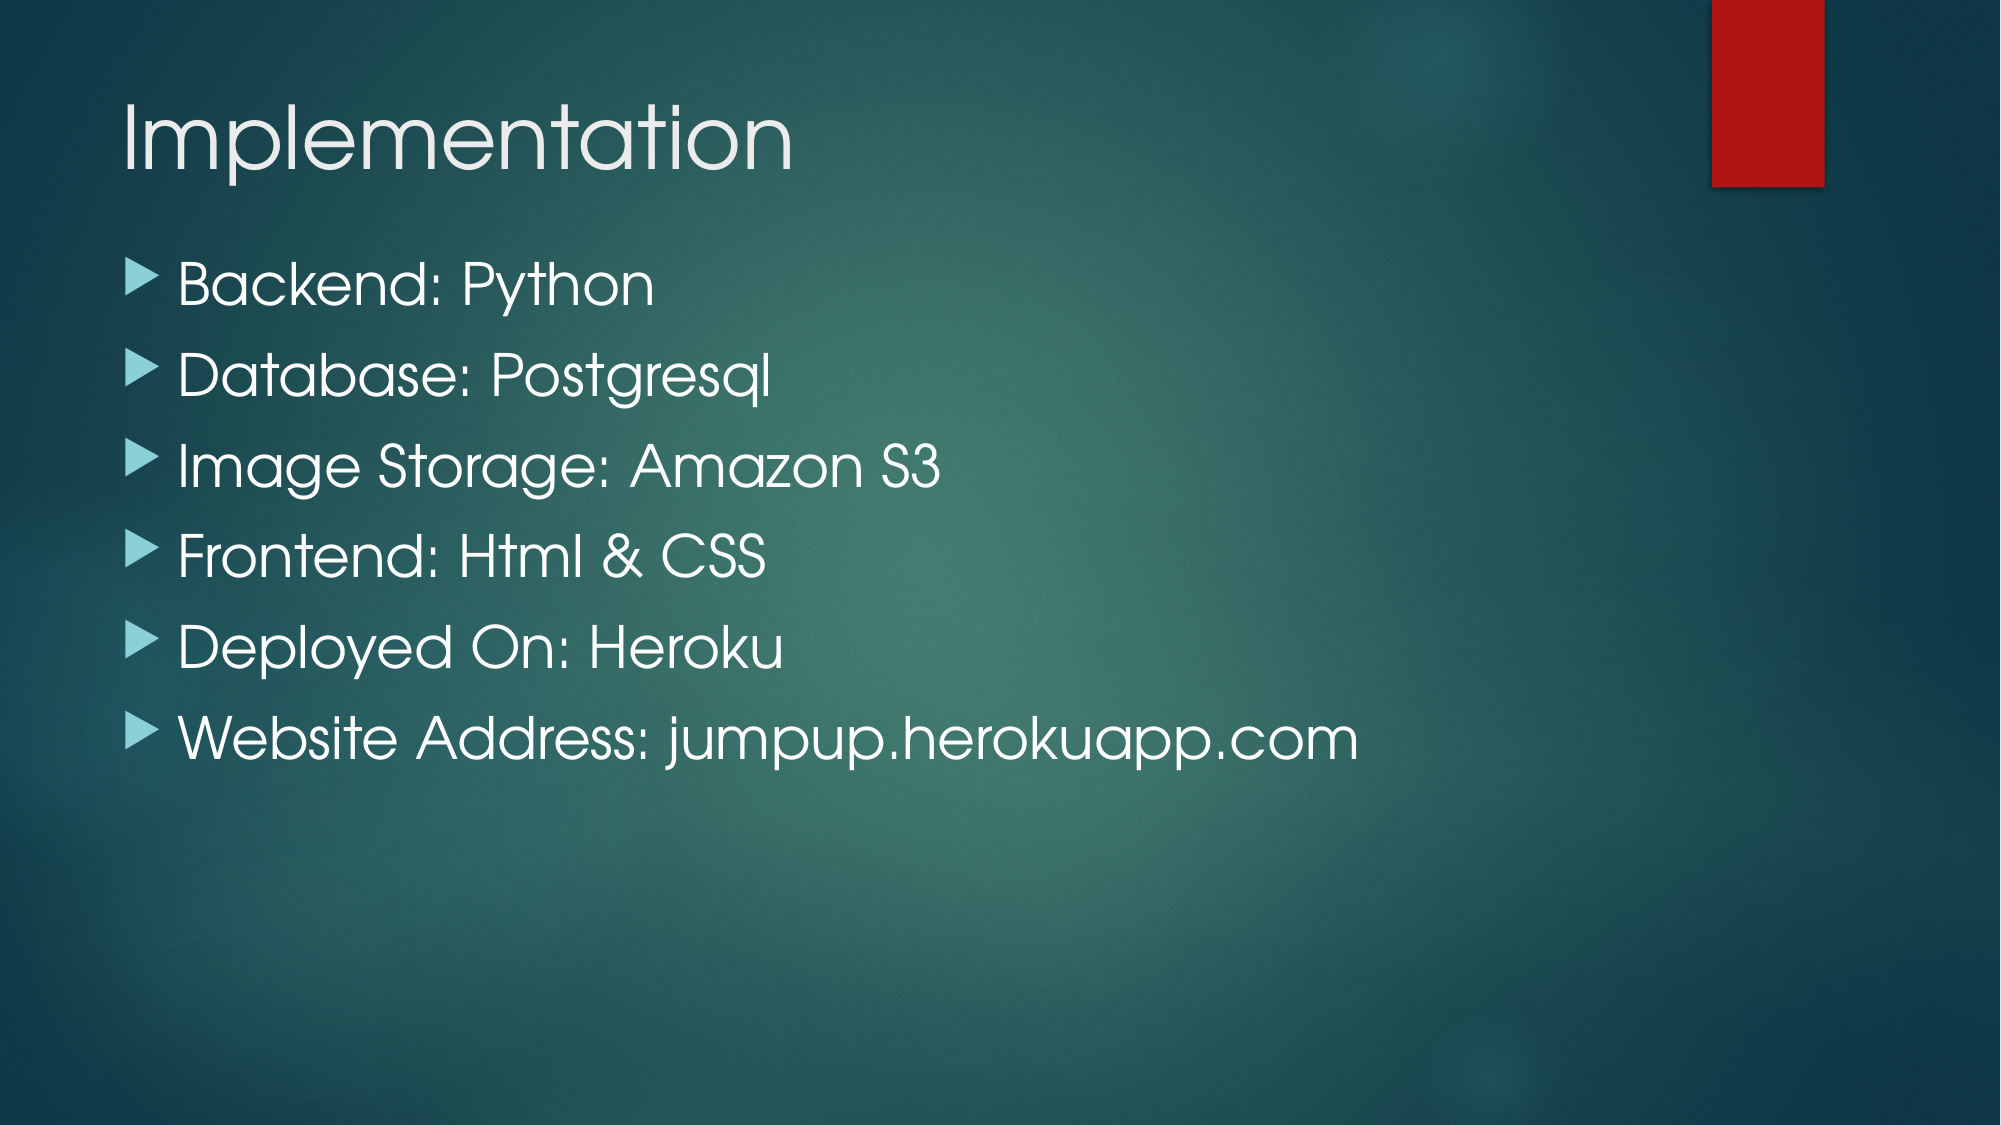

# Implementation
Backend: Python
Database: Postgresql
Image Storage: Amazon S3
Frontend: Html & CSS
Deployed On: Heroku
Website Address: jumpup.herokuapp.com